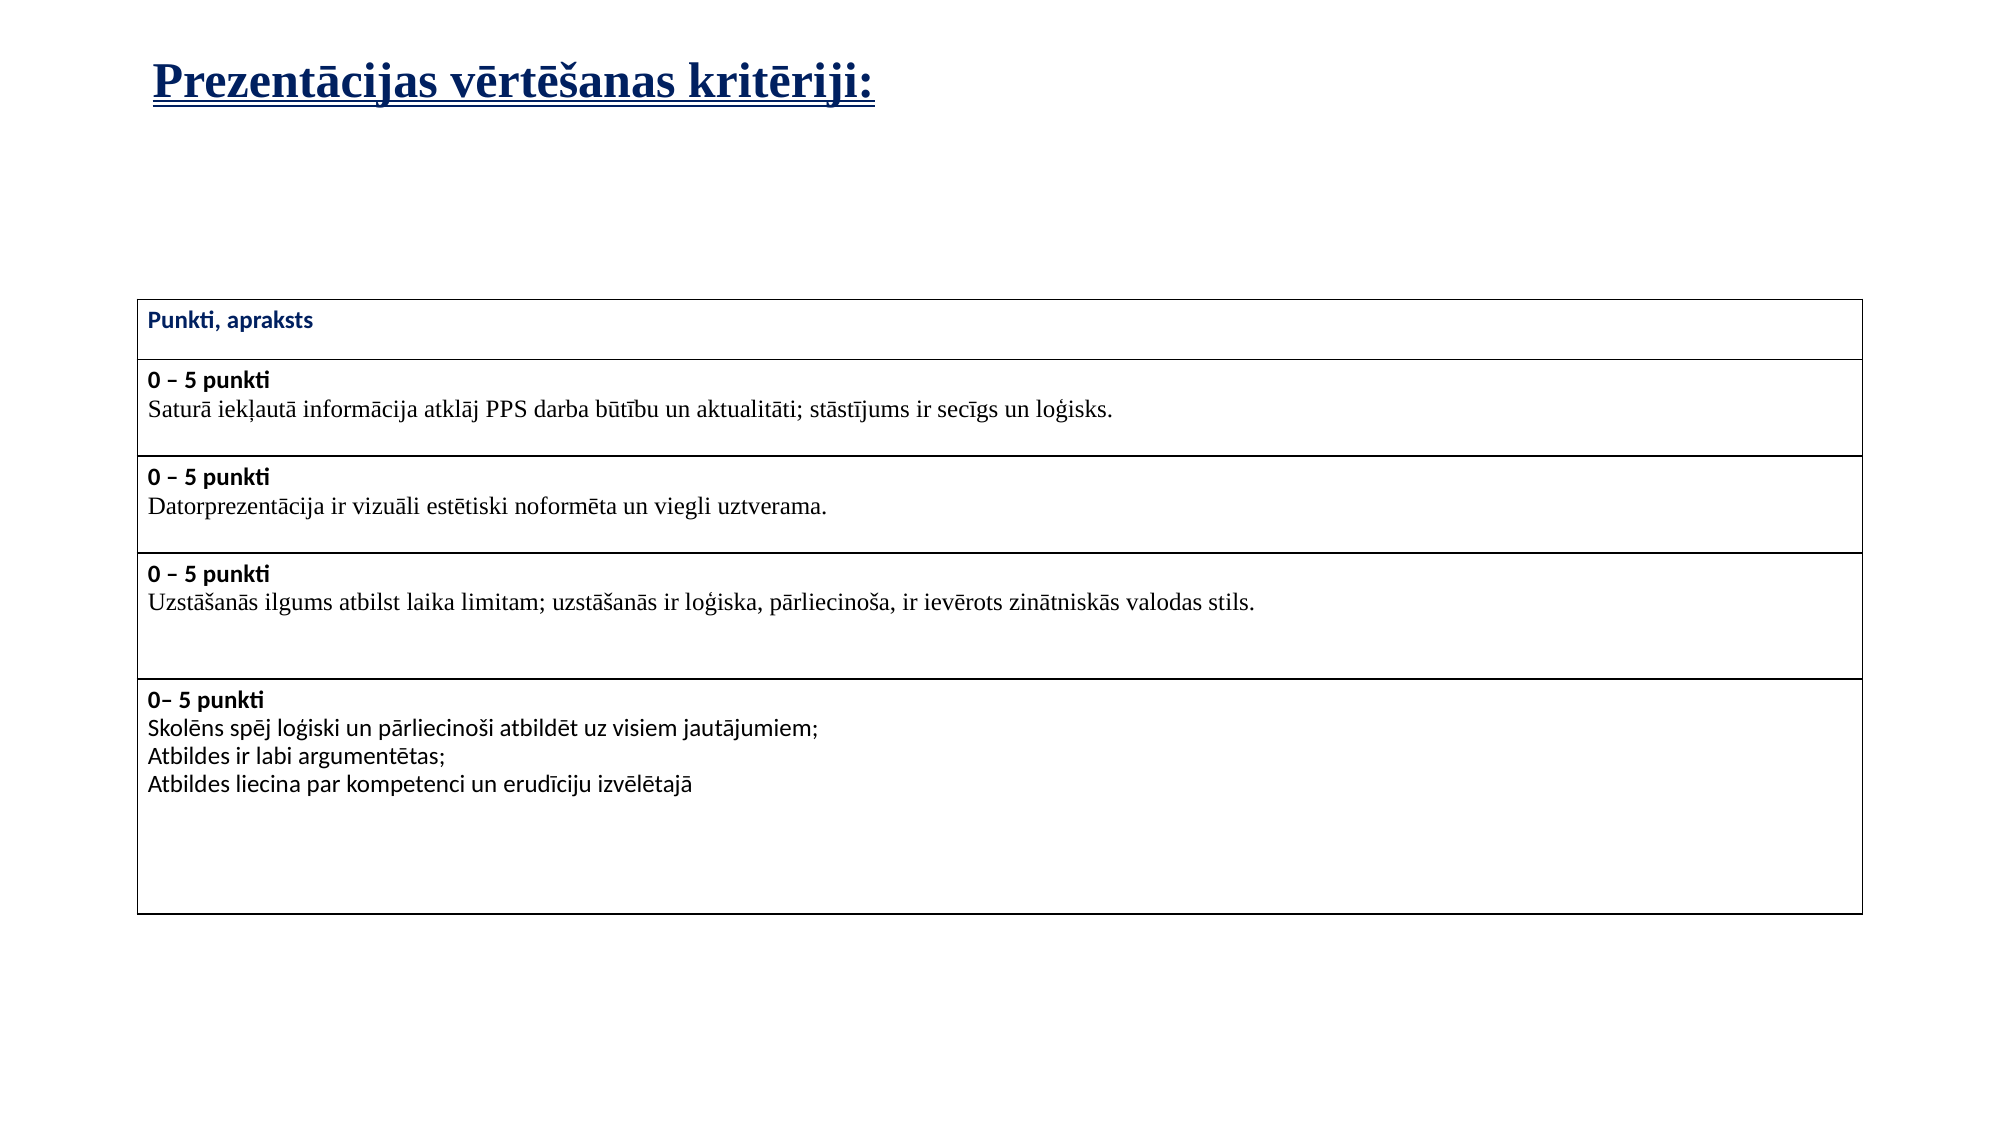

Prezentācijas vērtēšanas kritēriji:

| Punkti, apraksts |
| --- |
| 0 – 5 punkti Saturā iekļautā informācija atklāj PPS darba būtību un aktualitāti; stāstījums ir secīgs un loģisks. |
| 0 – 5 punkti Datorprezentācija ir vizuāli estētiski noformēta un viegli uztverama. |
| 0 – 5 punkti Uzstāšanās ilgums atbilst laika limitam; uzstāšanās ir loģiska, pārliecinoša, ir ievērots zinātniskās valodas stils. |
| 0– 5 punkti Skolēns spēj loģiski un pārliecinoši atbildēt uz visiem jautājumiem; Atbildes ir labi argumentētas; Atbildes liecina par kompetenci un erudīciju izvēlētajā |